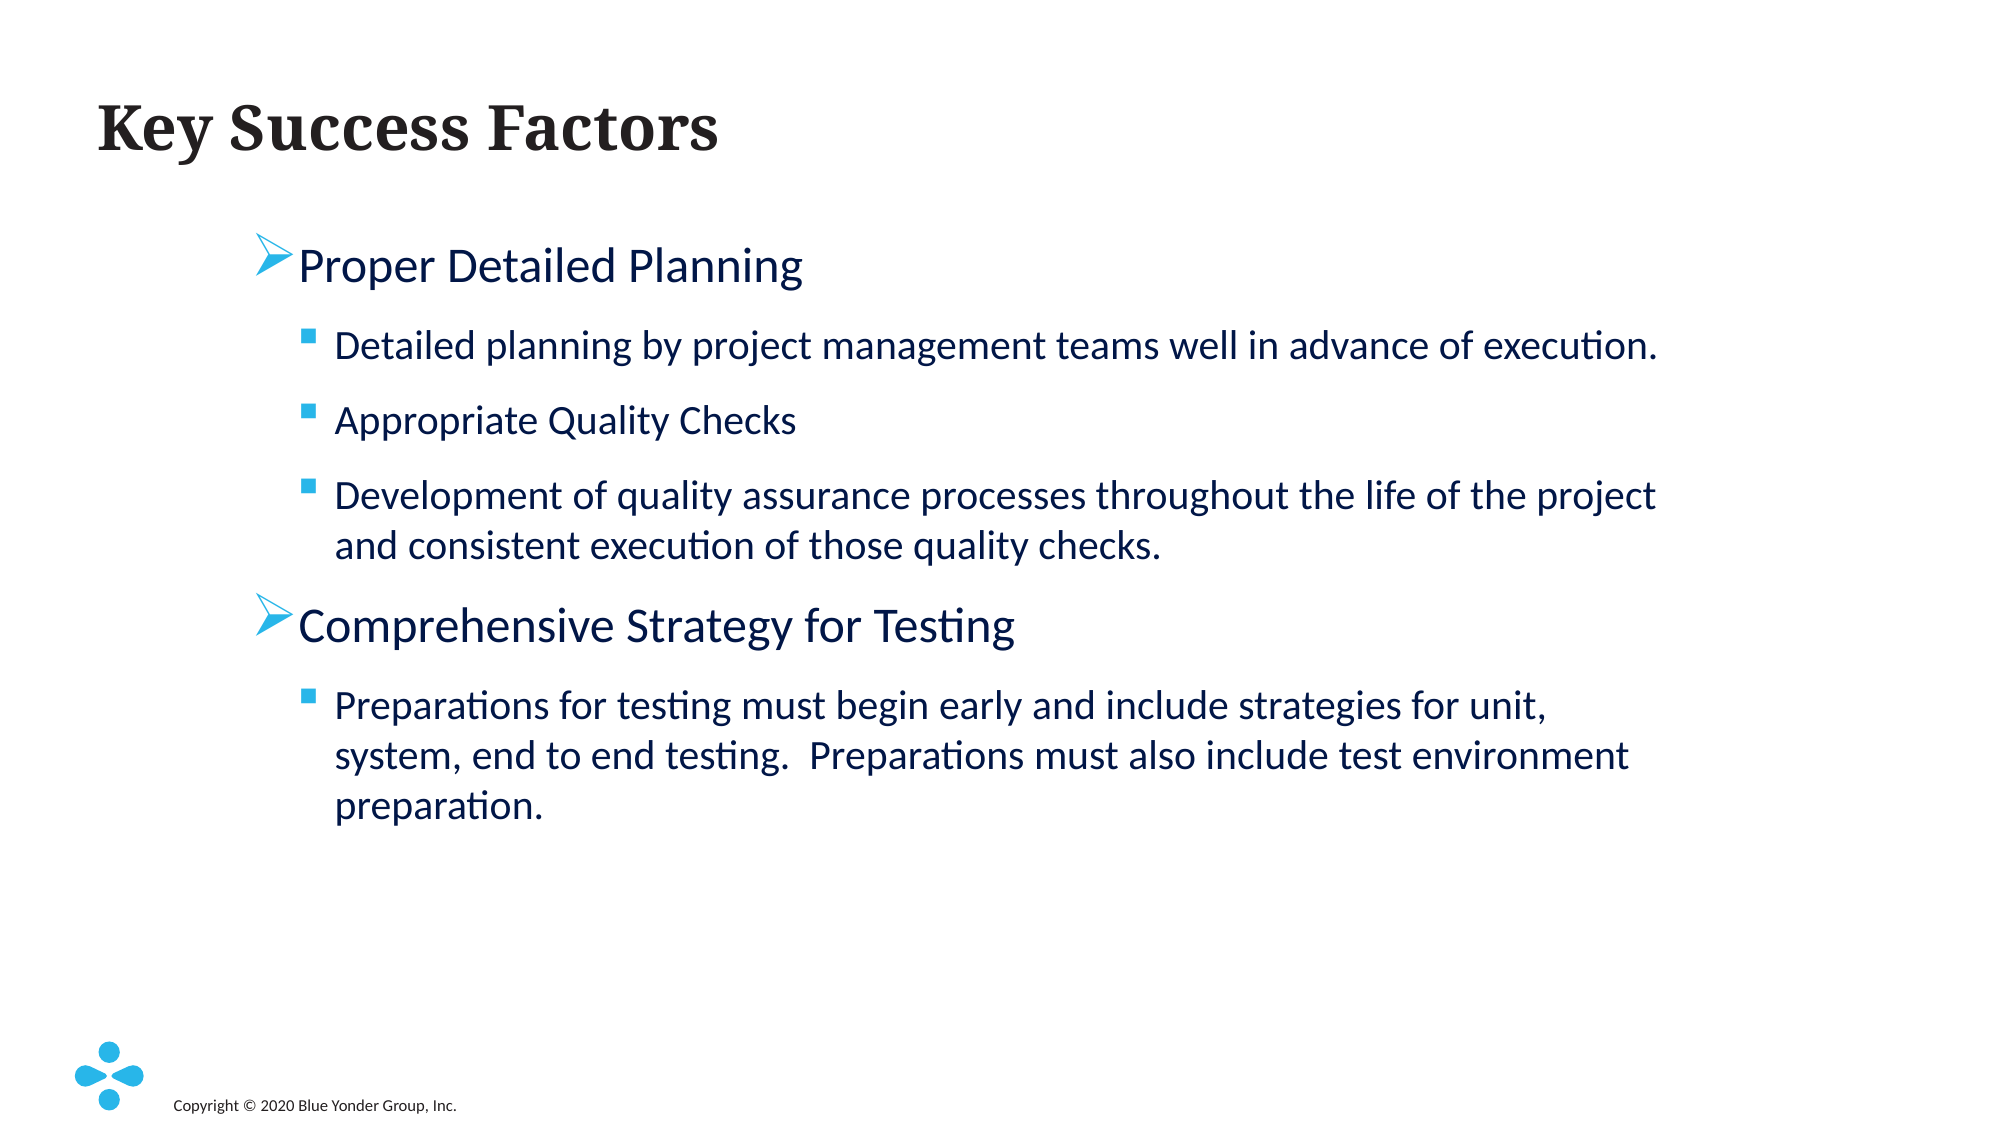

# Key Success Factors
Proper Detailed Planning
Detailed planning by project management teams well in advance of execution.
Appropriate Quality Checks
Development of quality assurance processes throughout the life of the project and consistent execution of those quality checks.
Comprehensive Strategy for Testing
Preparations for testing must begin early and include strategies for unit, system, end to end testing.  Preparations must also include test environment preparation.